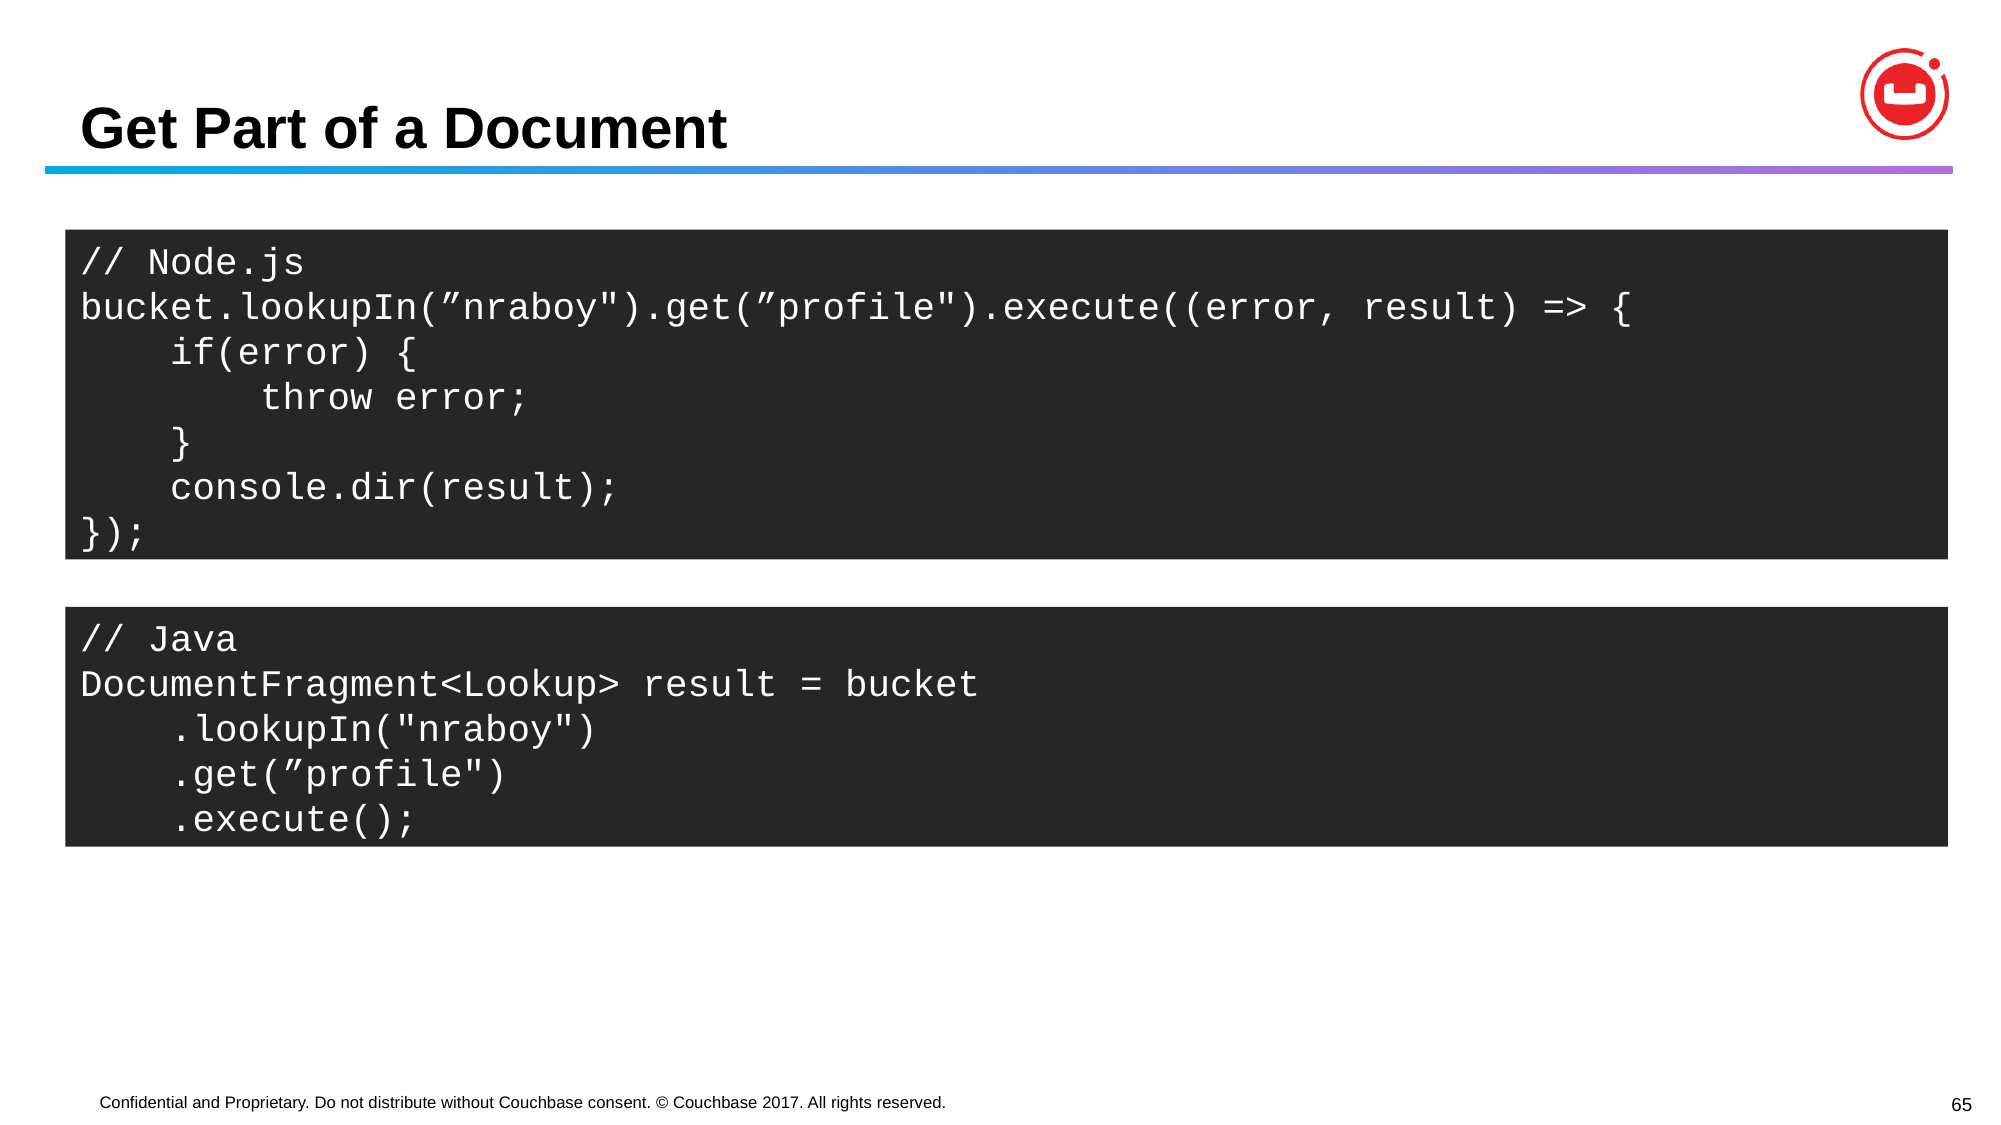

# Get Part of a Document
// Node.js
bucket.lookupIn(”nraboy").get(”profile").execute((error, result) => {
    if(error) {
        throw error;
    }
    console.dir(result);
});
// Java
DocumentFragment<Lookup> result = bucket
    .lookupIn("nraboy")
    .get(”profile")
    .execute();